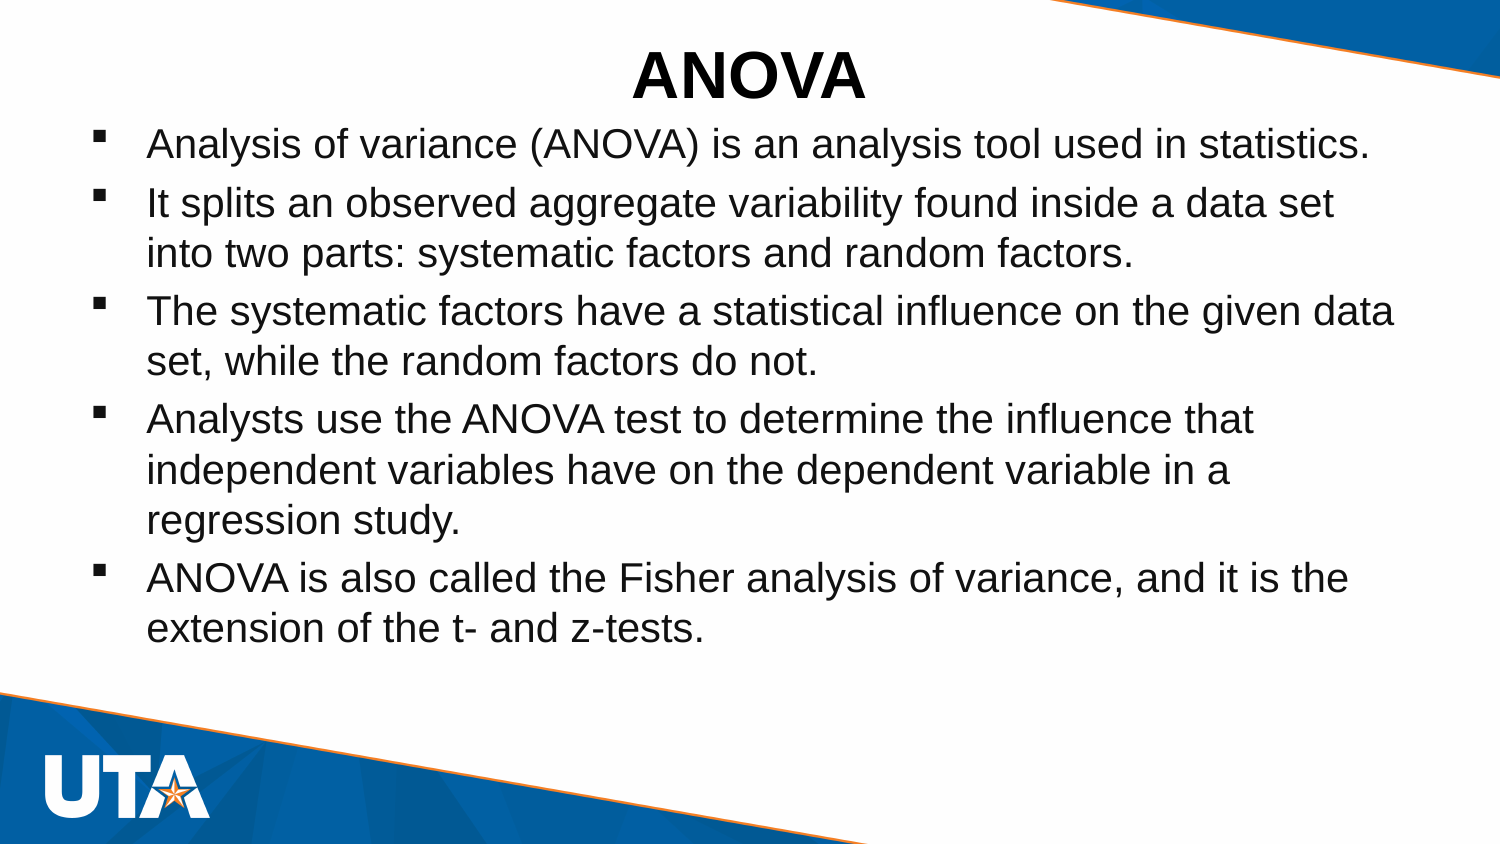

# ANOVA
Analysis of variance (ANOVA) is an analysis tool used in statistics.
It splits an observed aggregate variability found inside a data set into two parts: systematic factors and random factors.
The systematic factors have a statistical influence on the given data set, while the random factors do not.
Analysts use the ANOVA test to determine the influence that independent variables have on the dependent variable in a regression study.
ANOVA is also called the Fisher analysis of variance, and it is the extension of the t- and z-tests.